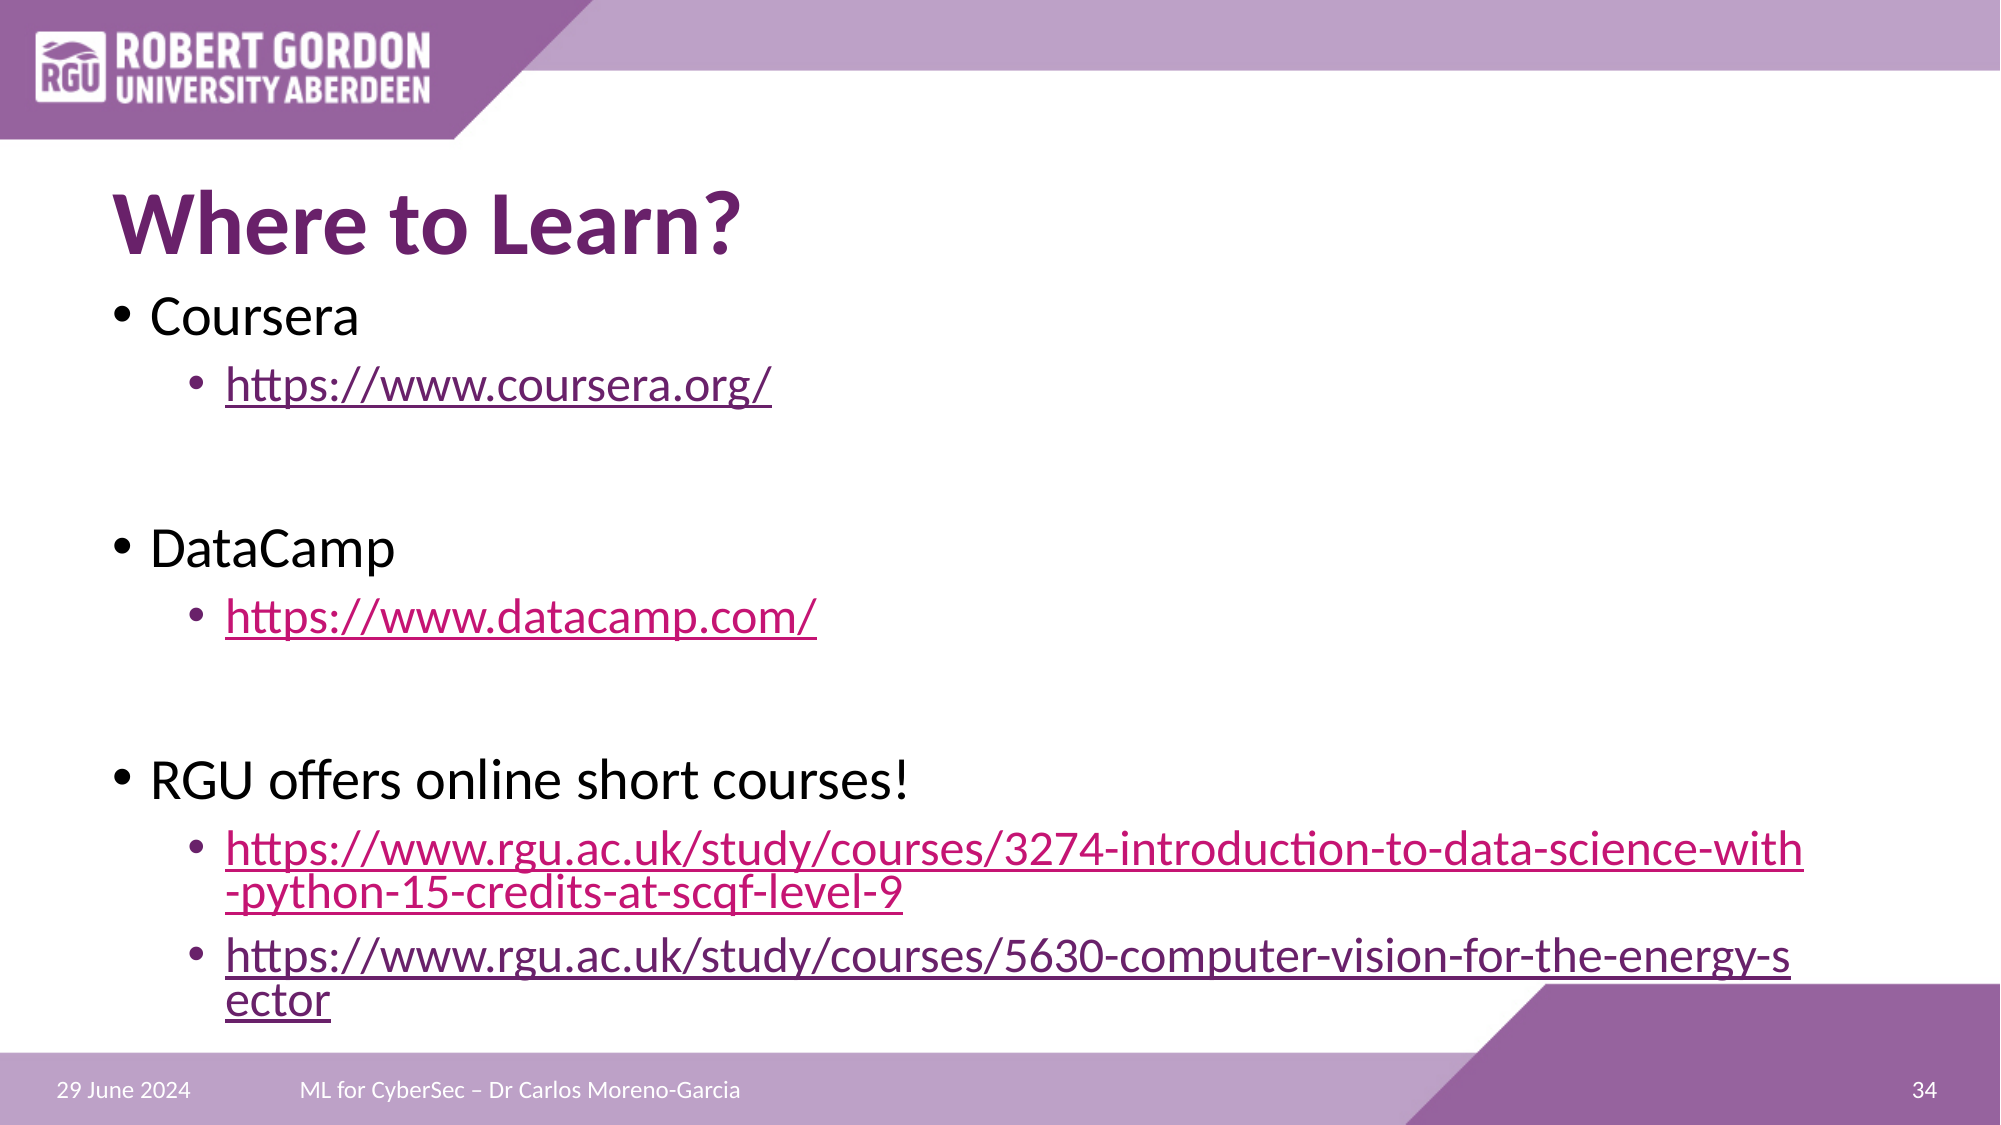

# Where to Learn?
Coursera
https://www.coursera.org/

DataCamp
https://www.datacamp.com/

RGU offers online short courses!
https://www.rgu.ac.uk/study/courses/3274-introduction-to-data-science-with-python-15-credits-at-scqf-level-9
https://www.rgu.ac.uk/study/courses/5630-computer-vision-for-the-energy-sector
34
29 June 2024
ML for CyberSec – Dr Carlos Moreno-Garcia